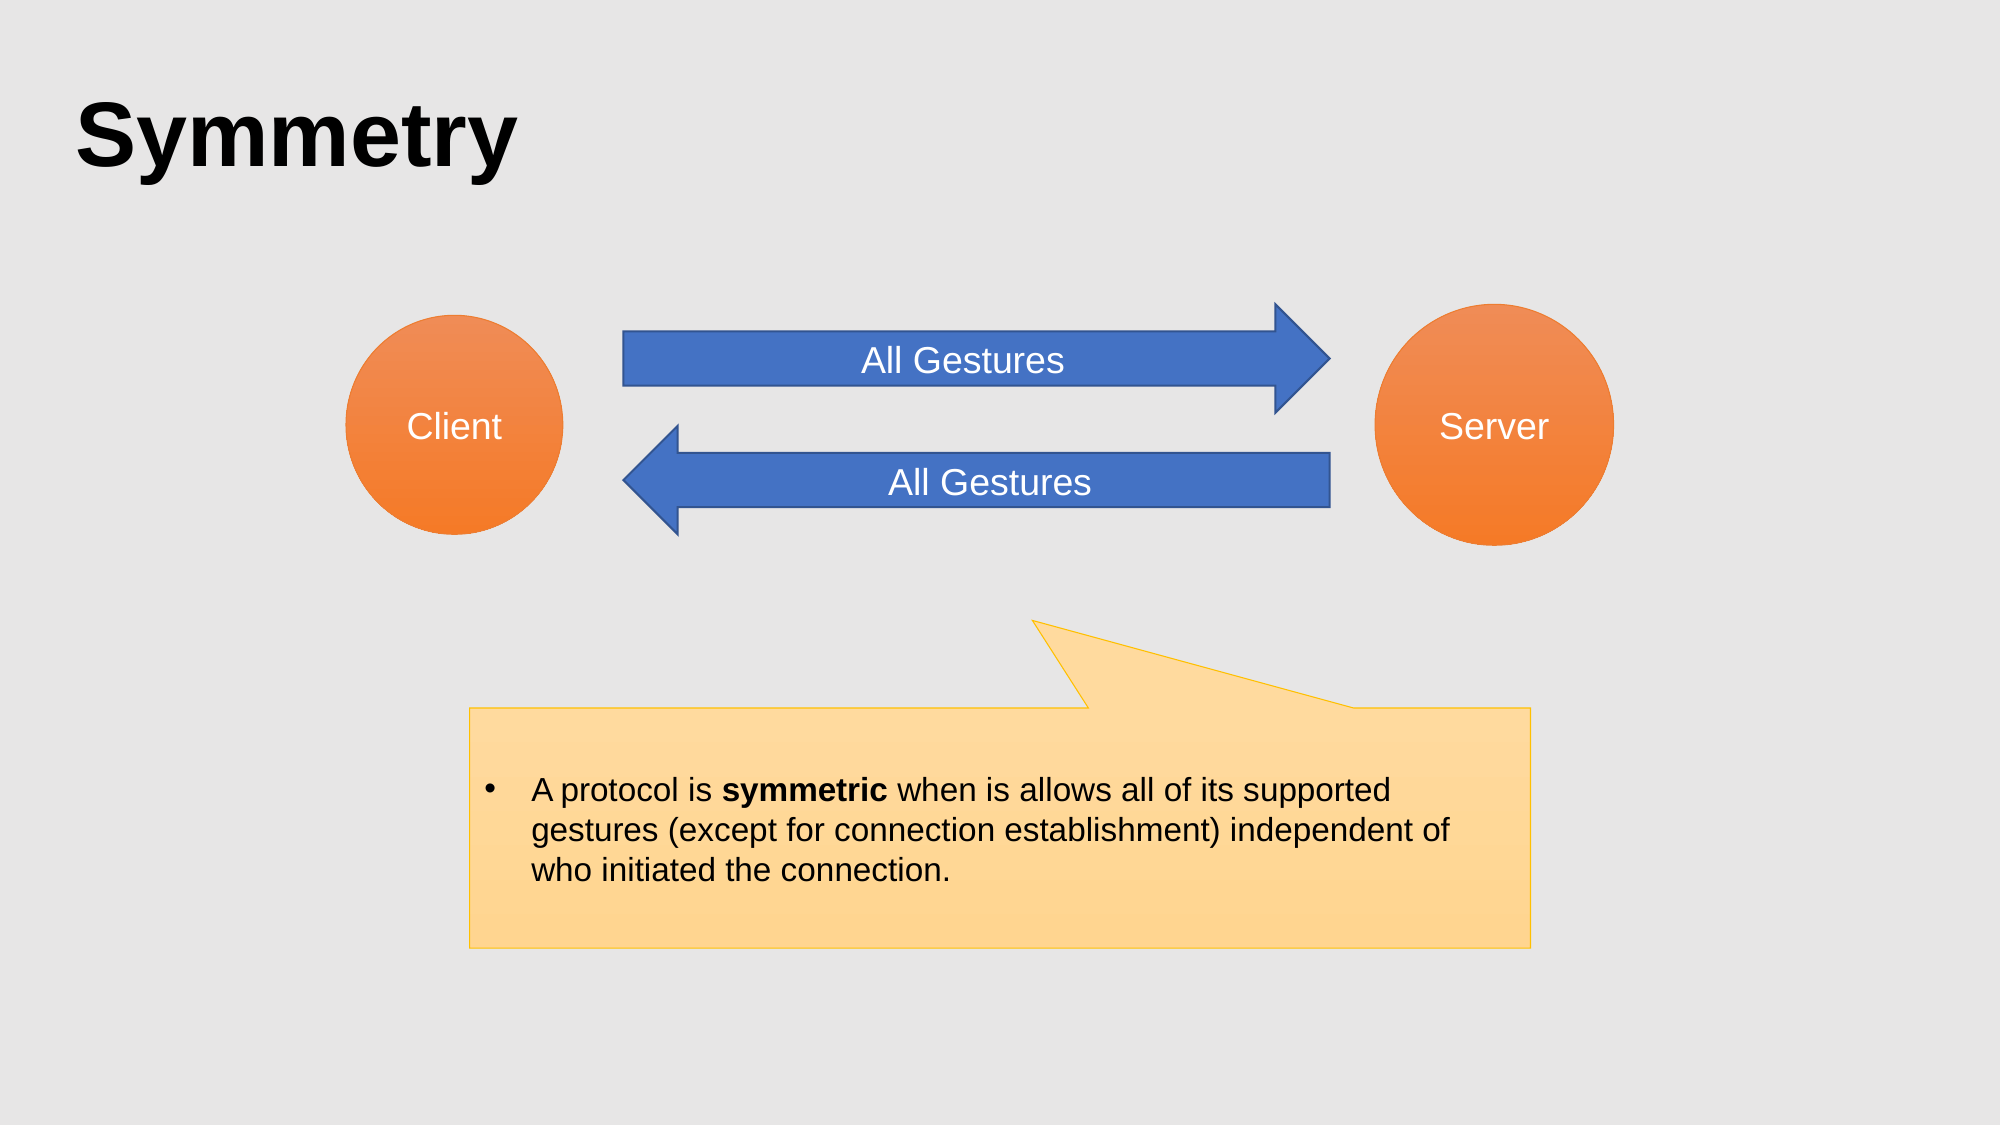

# Symmetry
All Gestures
Server
Client
All Gestures
A protocol is symmetric when is allows all of its supported gestures (except for connection establishment) independent of who initiated the connection.